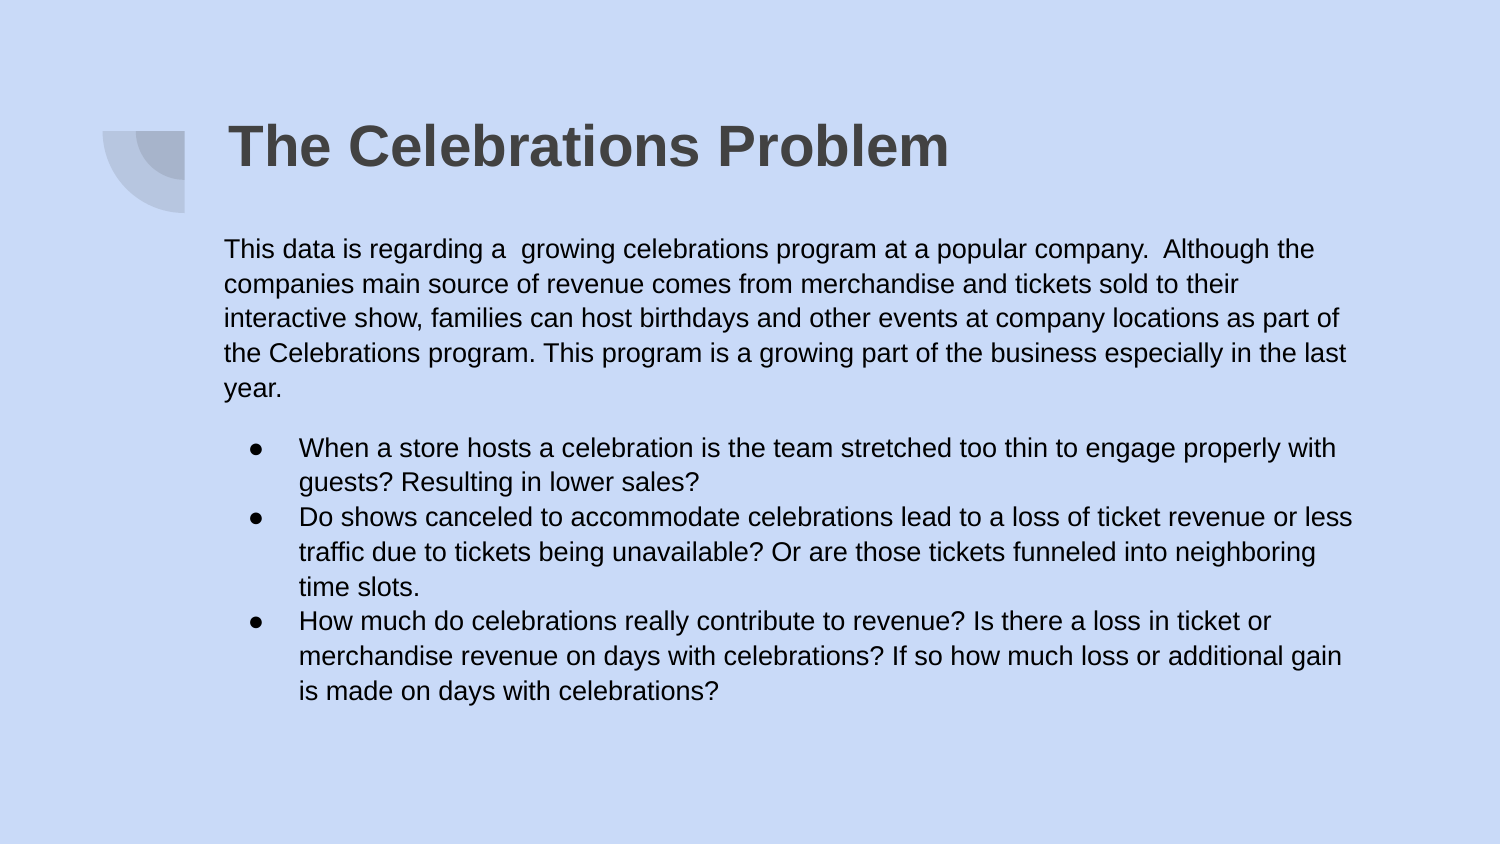

# The Celebrations Problem
This data is regarding a  growing celebrations program at a popular company.  Although the companies main source of revenue comes from merchandise and tickets sold to their interactive show, families can host birthdays and other events at company locations as part of the Celebrations program. This program is a growing part of the business especially in the last year.
When a store hosts a celebration is the team stretched too thin to engage properly with guests? Resulting in lower sales?
Do shows canceled to accommodate celebrations lead to a loss of ticket revenue or less traffic due to tickets being unavailable? Or are those tickets funneled into neighboring time slots.
How much do celebrations really contribute to revenue? Is there a loss in ticket or merchandise revenue on days with celebrations? If so how much loss or additional gain is made on days with celebrations?